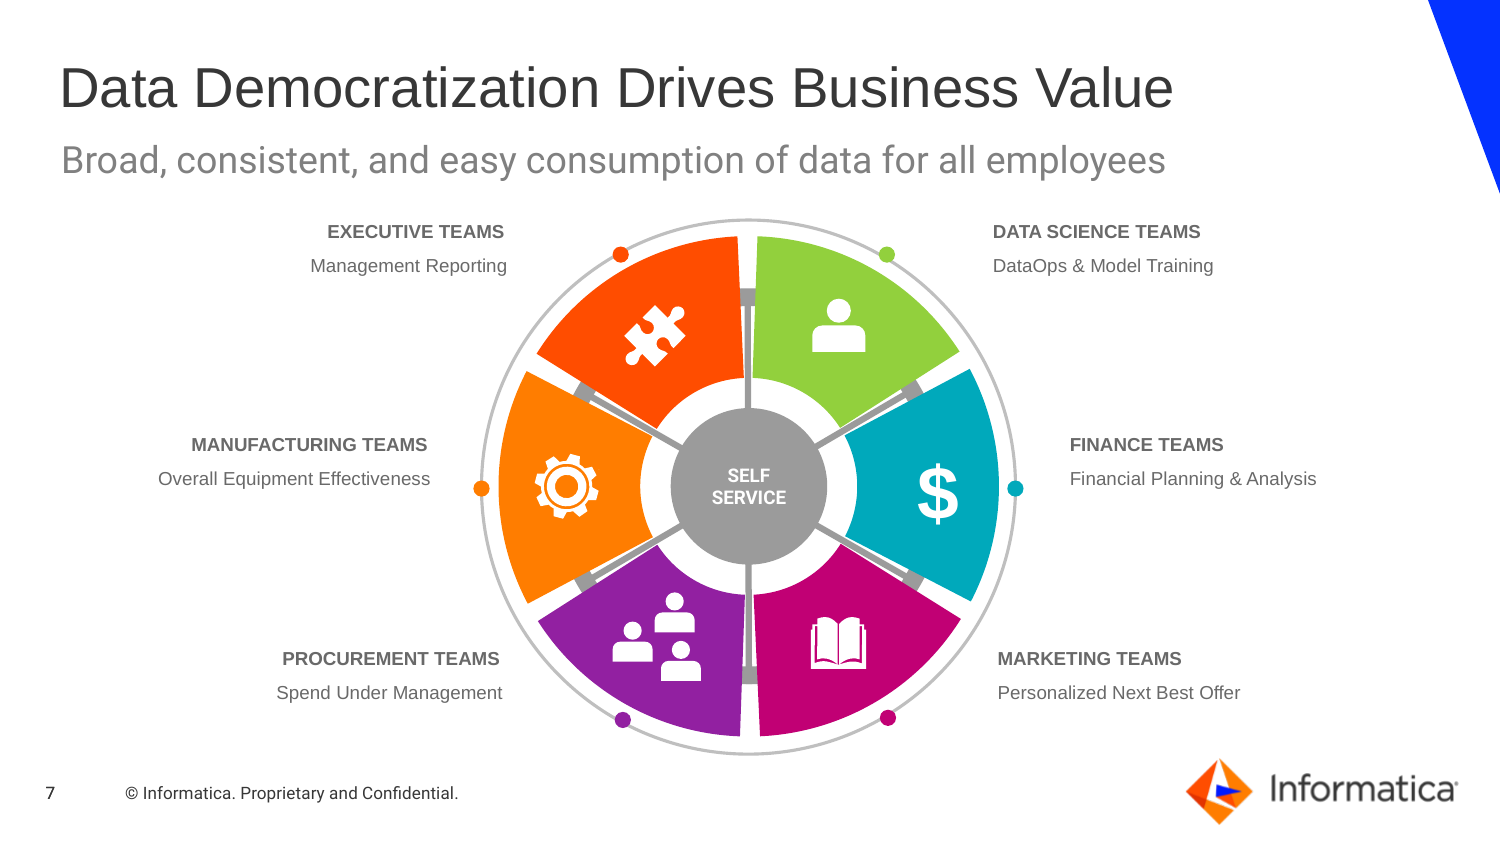

# Data Democratization Drives Business Value

Broad, consistent, and easy consumption of data for all employees
EXECUTIVE TEAMS
Management Reporting
DATA SCIENCE TEAMS
DataOps & Model Training

SELF
SERVICE
MANUFACTURING TEAMS
Overall Equipment Effectiveness
FINANCE TEAMS
Financial Planning & Analysis
$

PROCUREMENT TEAMS
Spend Under Management
MARKETING TEAMS
Personalized Next Best Offer